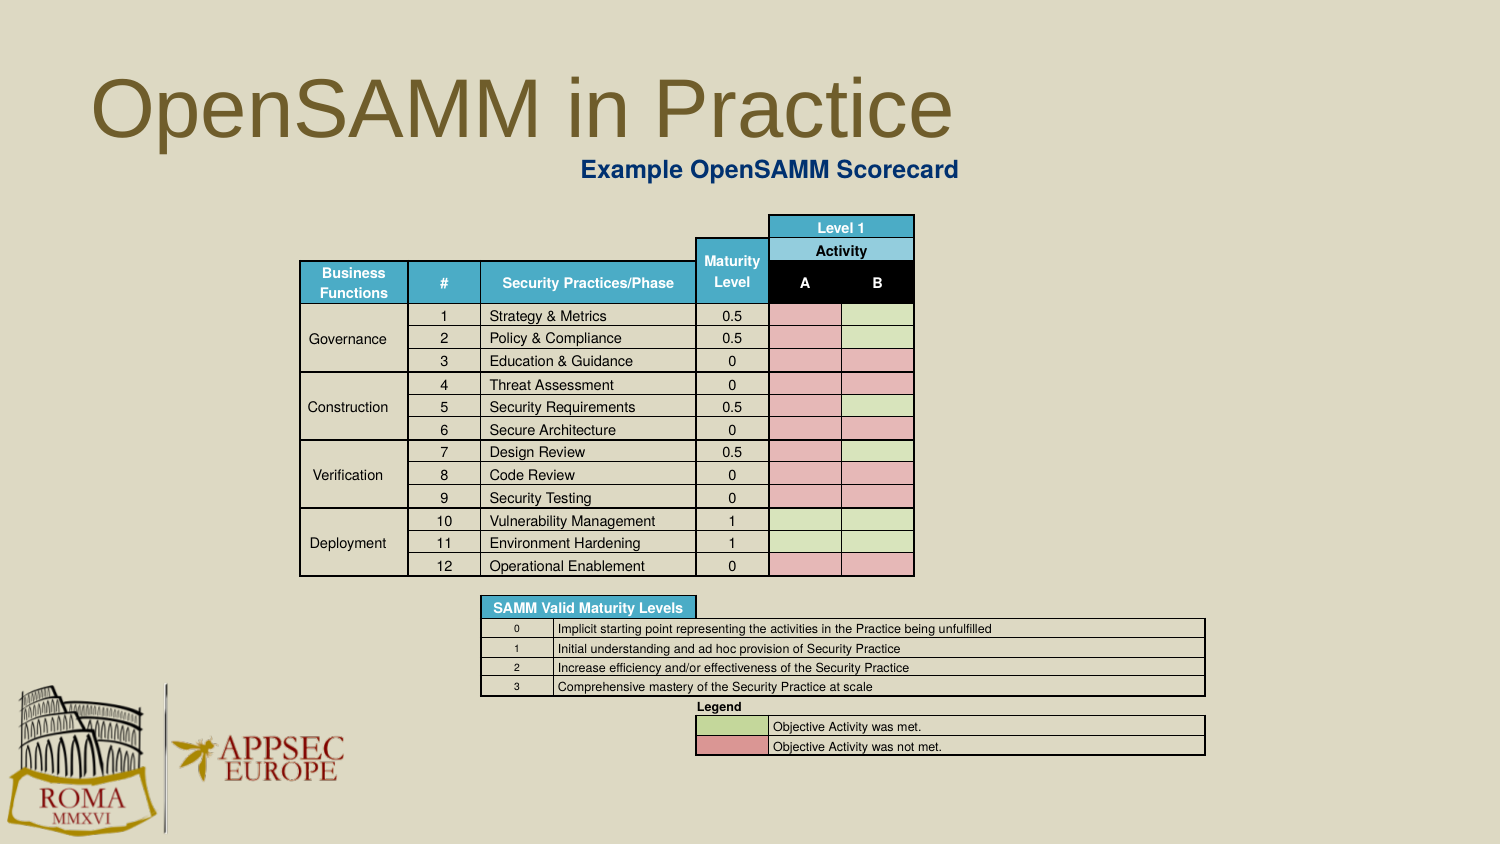

# OpenSAMM in Practice
|  | Example OpenSAMM Scorecard |  |  |  |  |  |  |  |  |  |
| --- | --- | --- | --- | --- | --- | --- | --- | --- | --- | --- |
|  |  |  |  |  |  |  |  |  |  |  |
|  |  |  |  |  | Level 1 |  |  |  |  |  |
|  |  |  |  | Maturity Level | Activity |  |  |  |  |  |
| Business Functions | # | Security Practices/Phase |  |  | A | B |  |  |  |  |
| Governance | 1 | Strategy & Metrics |  | 0.5 | 0 | 1 |  |  |  |  |
|  | 2 | Policy & Compliance |  | 0.5 | 0 | 1 |  |  |  |  |
|  | 3 | Education & Guidance |  | 0 | 0 | 0 |  |  |  |  |
| Construction | 4 | Threat Assessment |  | 0 | 0 | 0 |  |  |  |  |
|  | 5 | Security Requirements |  | 0.5 | 0 | 1 |  |  |  |  |
|  | 6 | Secure Architecture |  | 0 | 0 | 0 |  |  |  |  |
| Verification | 7 | Design Review |  | 0.5 | 0 | 1 |  |  |  |  |
|  | 8 | Code Review |  | 0 | 0 | 0 |  |  |  |  |
|  | 9 | Security Testing |  | 0 | 0 | 0 |  |  |  |  |
| Deployment | 10 | Vulnerability Management |  | 1 | 1 | 1 |  |  |  |  |
|  | 11 | Environment Hardening |  | 1 | 1 | 1 |  |  |  |  |
|  | 12 | Operational Enablement |  | 0 | 0 | 0 |  |  |  |  |
|  |  |  |  |  |  |  |  |  |  |  |
|  |  | SAMM Valid Maturity Levels |  |  |  |  |  |  |  |  |
|  |  | 0 | Implicit starting point representing the activities in the Practice being unfulfilled |  |  |  |  |  |  |  |
|  |  | 1 | Initial understanding and ad hoc provision of Security Practice |  |  |  |  |  |  |  |
|  |  | 2 | Increase efficiency and/or effectiveness of the Security Practice |  |  |  |  |  |  |  |
|  |  | 3 | Comprehensive mastery of the Security Practice at scale |  |  |  |  |  |  |  |
|  |  |  |  | Legend |  |  |  |  |  |  |
|  |  |  |  |  | Objective Activity was met. |  |  |  |  |  |
|  |  |  |  |  | Objective Activity was not met. |  |  |  |  |  |